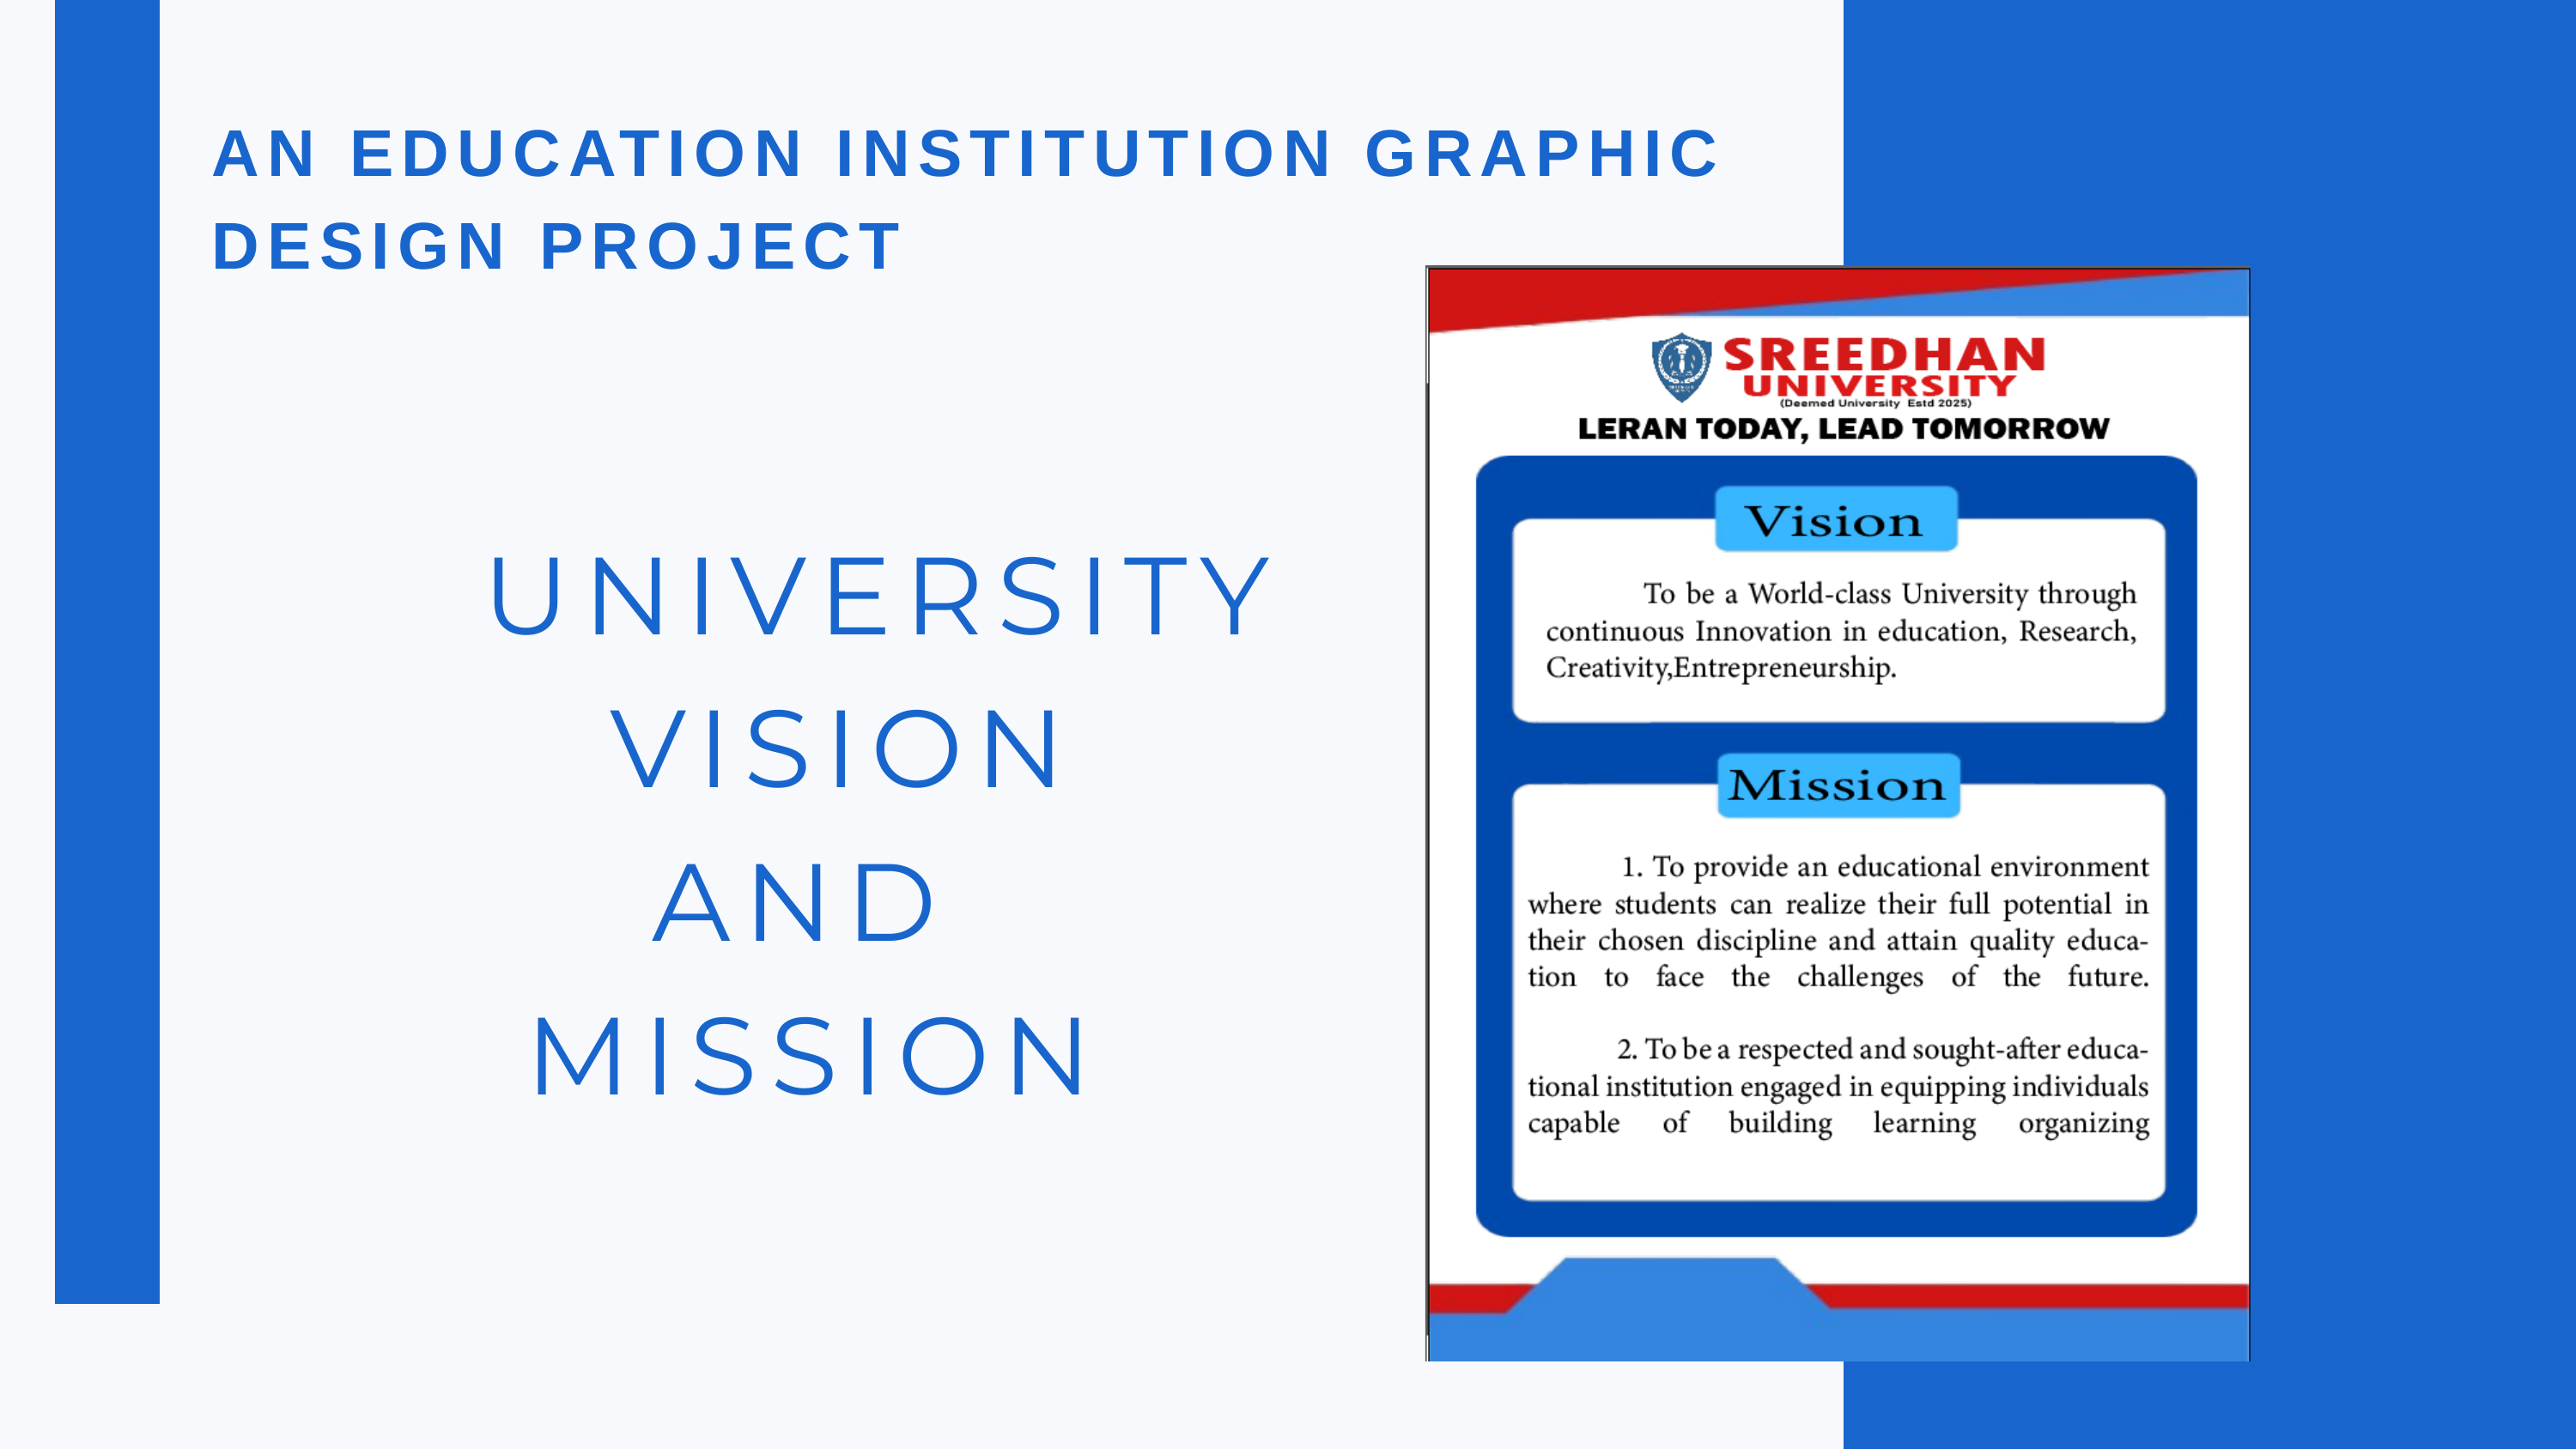

AN EDUCATION INSTITUTION GRAPHIC DESIGN PROJECT

 UNIVERSITY
    VISION
     AND
  MISSION